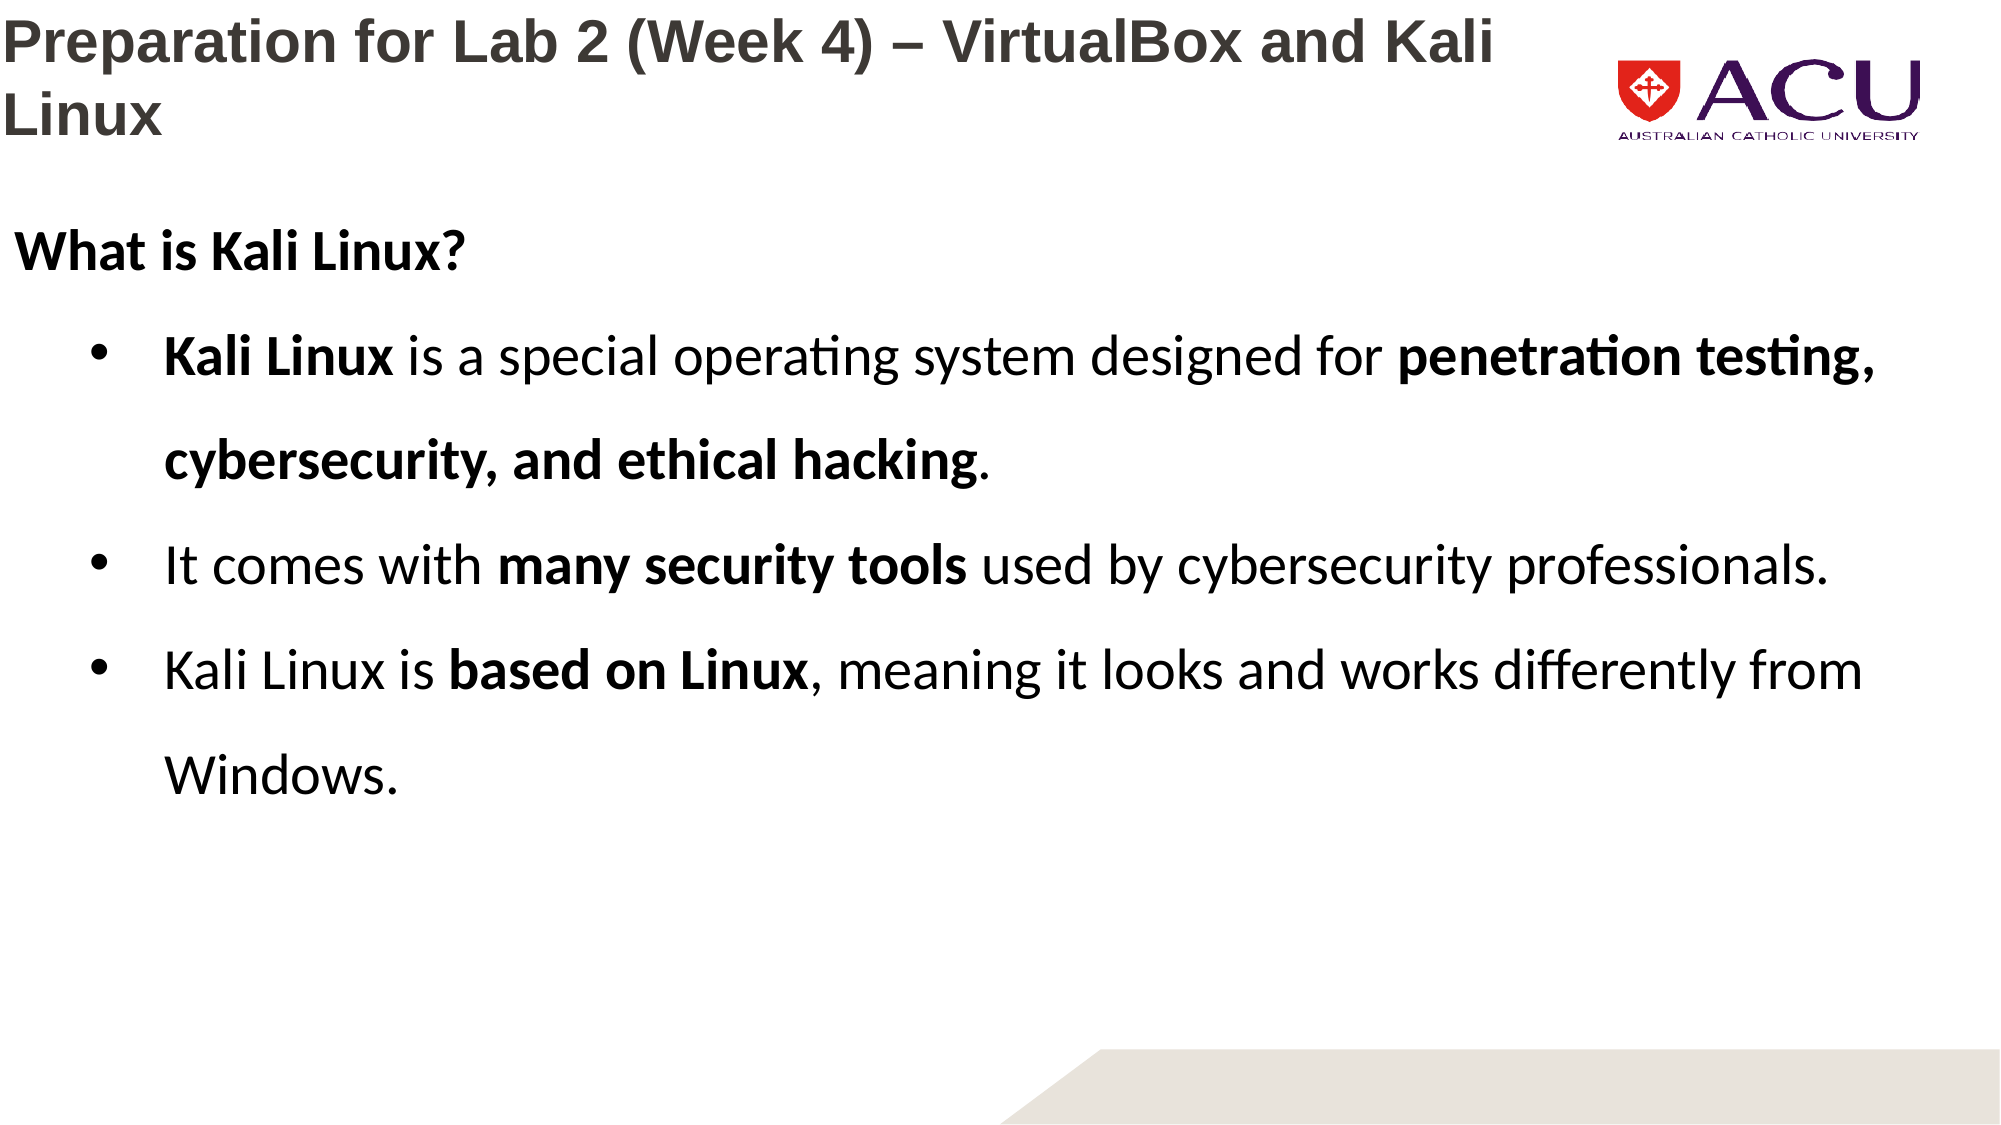

# Preparation for Lab 2 (Week 4) – VirtualBox and Kali Linux
What is Kali Linux?
Kali Linux is a special operating system designed for penetration testing, cybersecurity, and ethical hacking.
It comes with many security tools used by cybersecurity professionals.
Kali Linux is based on Linux, meaning it looks and works differently from Windows.